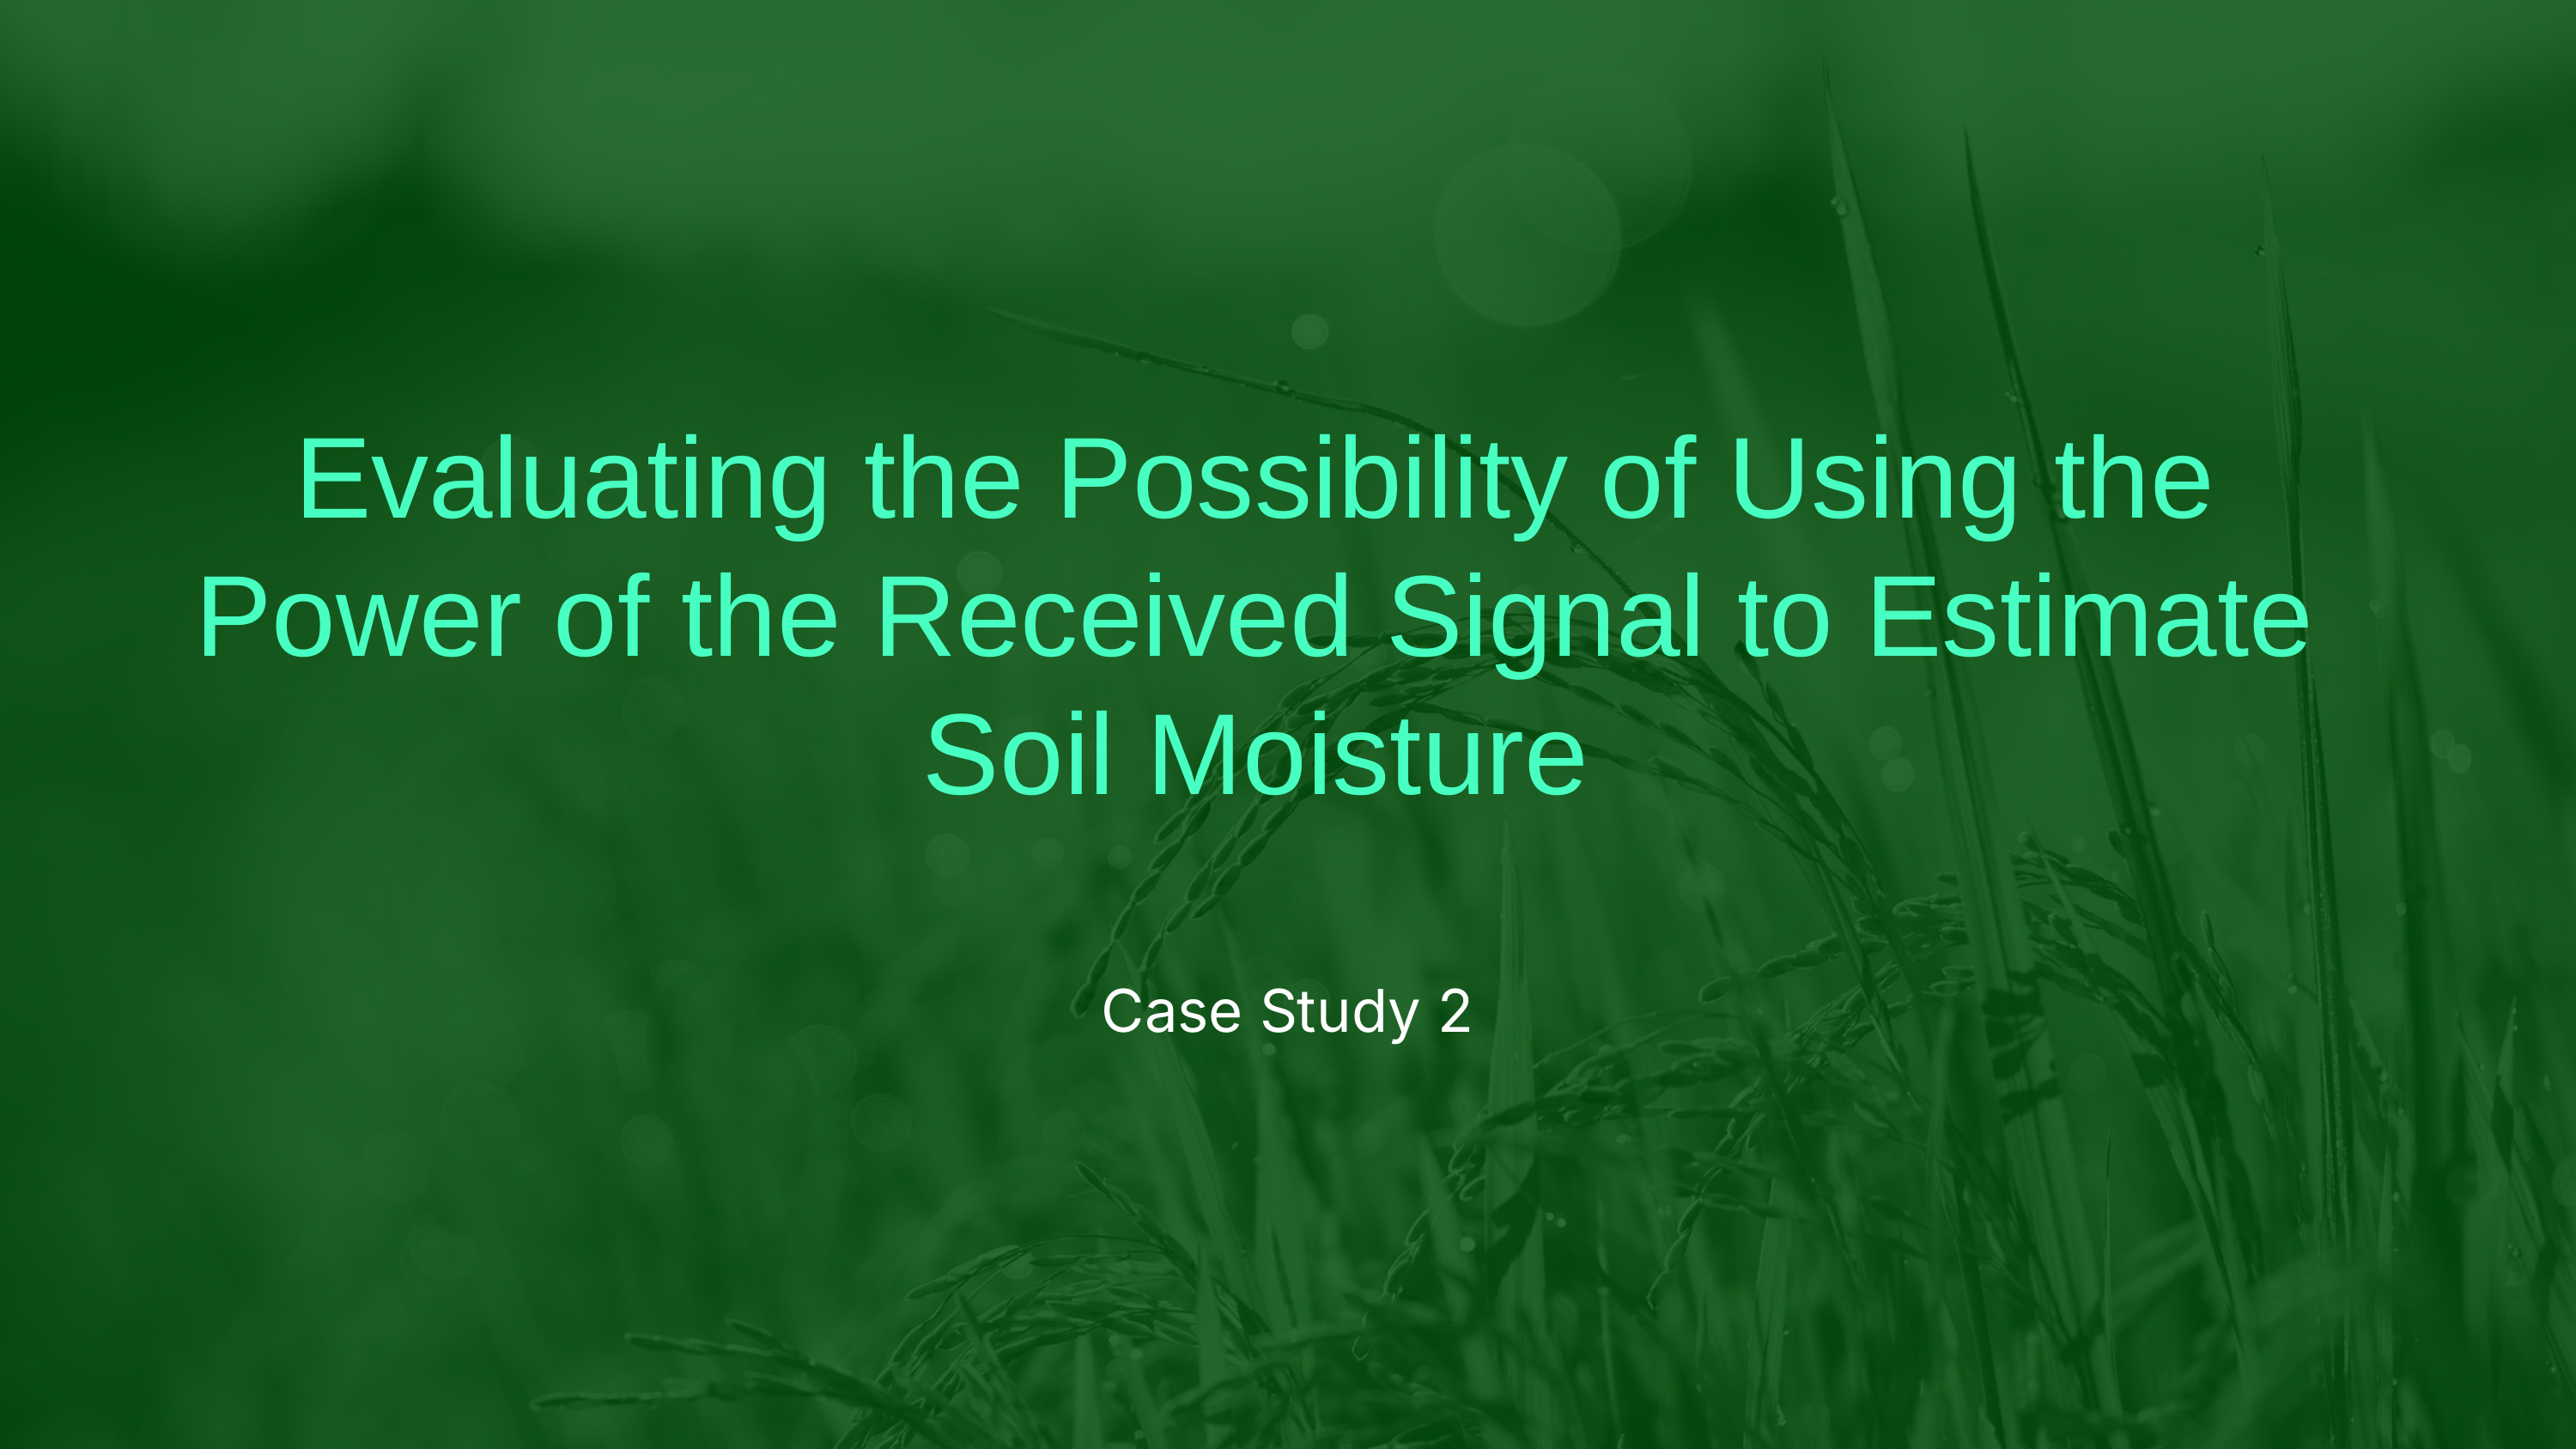

Evaluating the Possibility of Using the Power of the Received Signal to Estimate Soil Moisture
Case Study 2